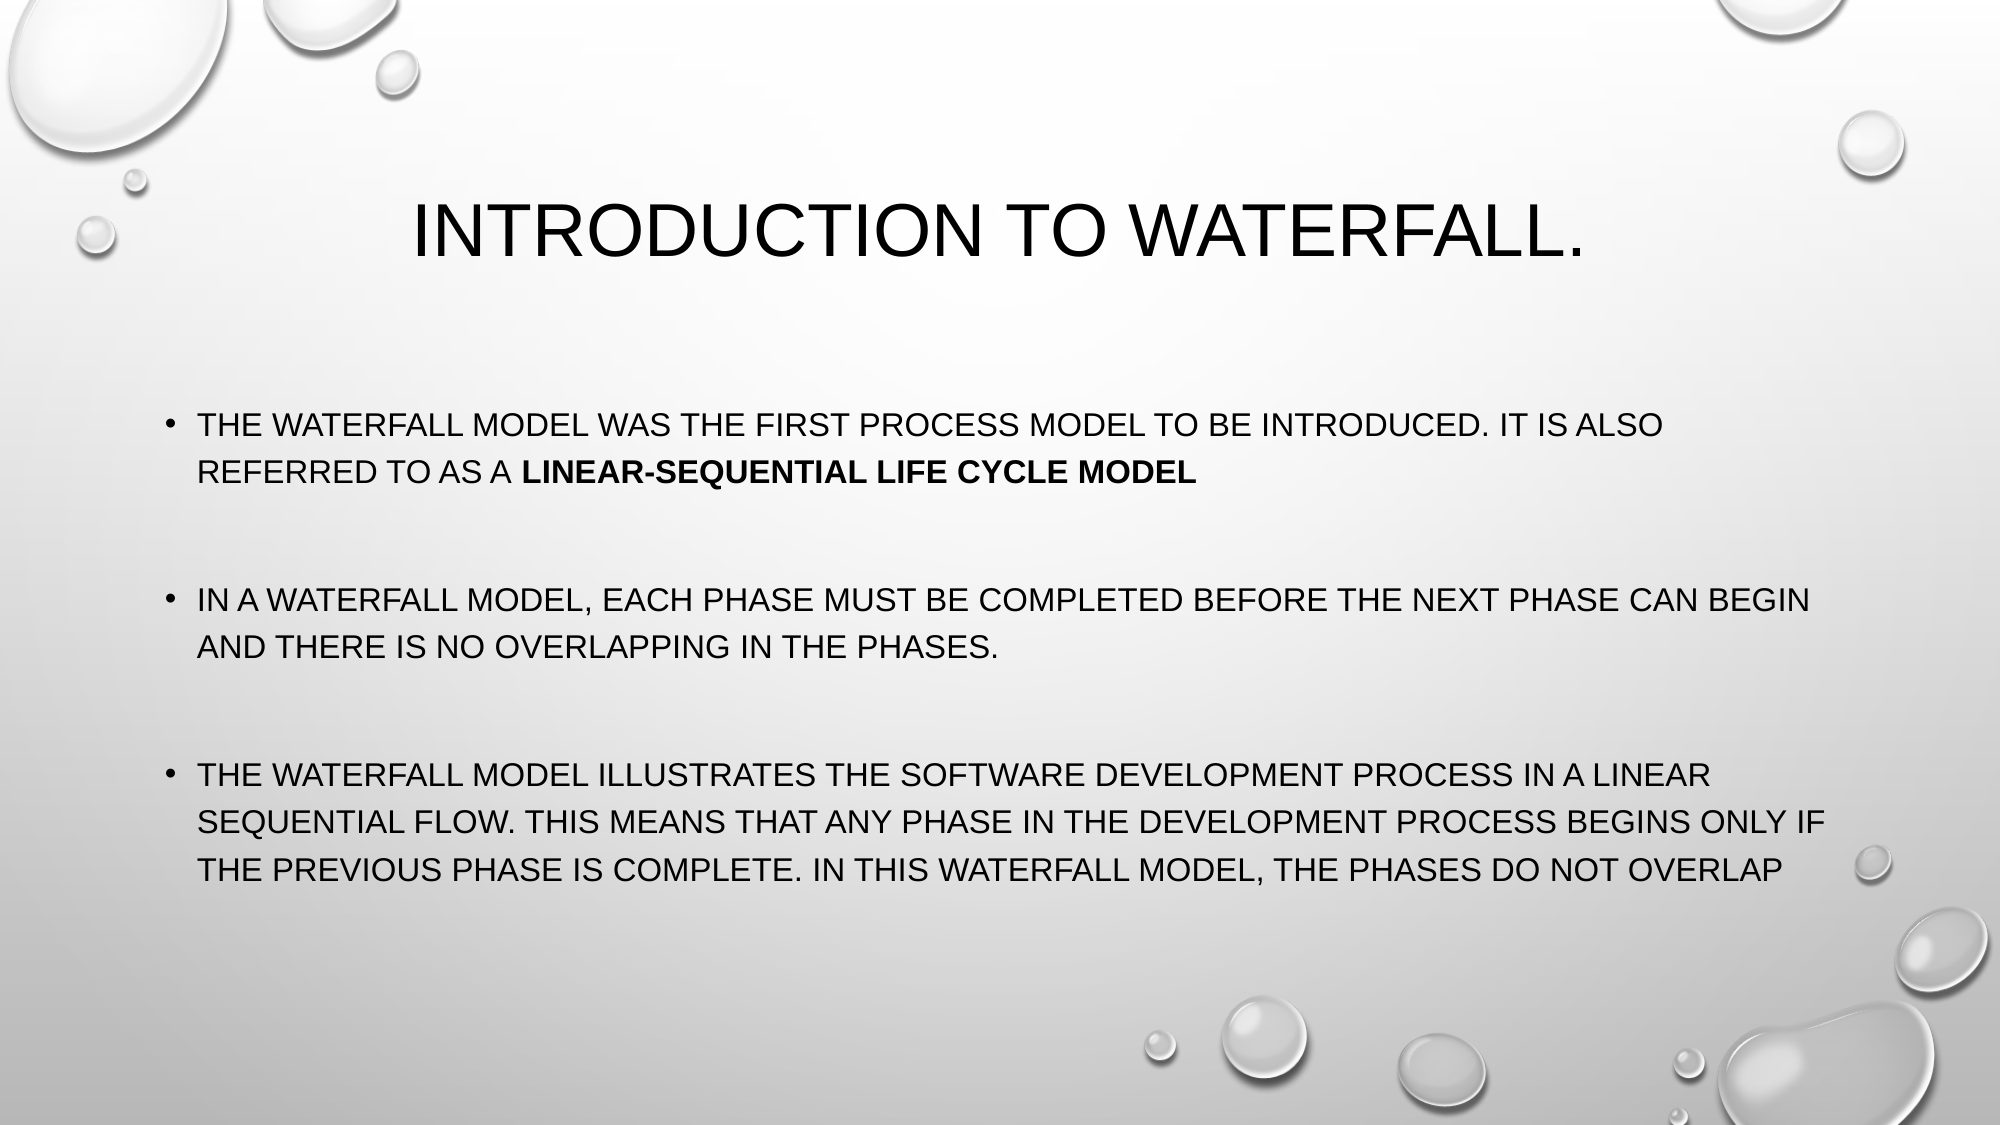

# INTRODUCTION TO WATERFALL.
THE WATERFALL MODEL WAS THE FIRST PROCESS MODEL TO BE INTRODUCED. IT IS ALSO REFERRED TO AS A LINEAR-SEQUENTIAL LIFE CYCLE MODEL

IN A WATERFALL MODEL, EACH PHASE MUST BE COMPLETED BEFORE THE NEXT PHASE CAN BEGIN AND THERE IS NO OVERLAPPING IN THE PHASES.

THE WATERFALL MODEL ILLUSTRATES THE SOFTWARE DEVELOPMENT PROCESS IN A LINEAR SEQUENTIAL FLOW. THIS MEANS THAT ANY PHASE IN THE DEVELOPMENT PROCESS BEGINS ONLY IF THE PREVIOUS PHASE IS COMPLETE. IN THIS WATERFALL MODEL, THE PHASES DO NOT OVERLAP